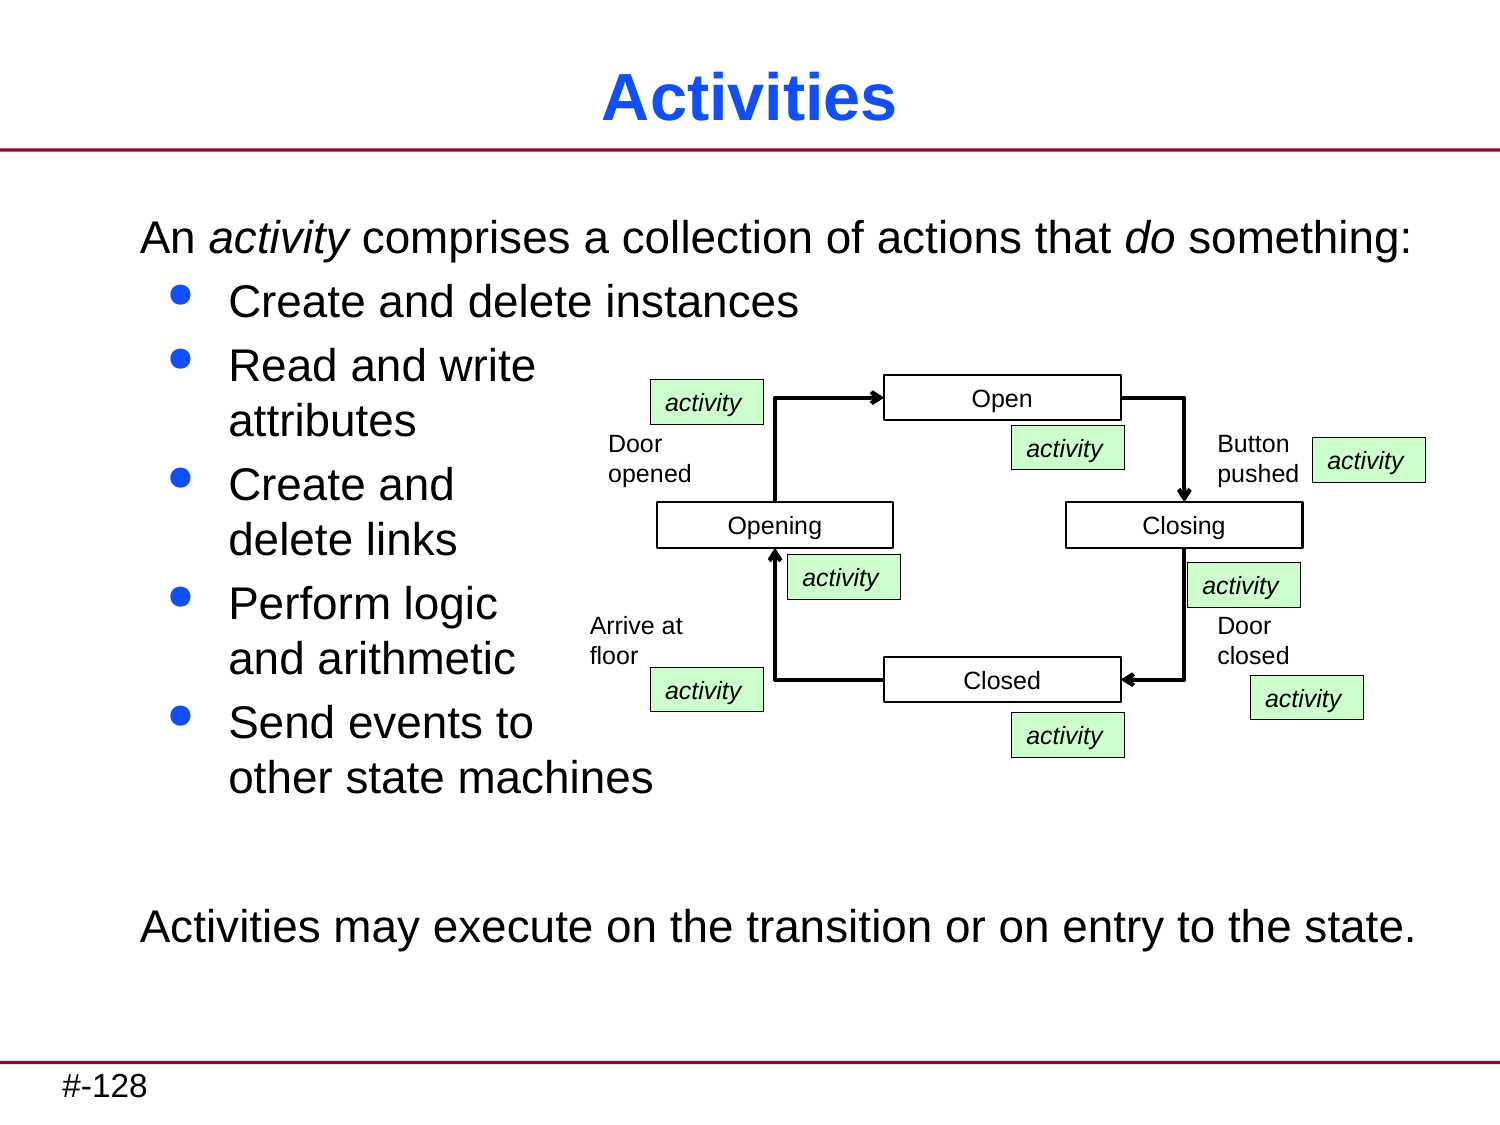

# Activities
An activity comprises a collection of actions that do something:
Create and delete instances
Read and write
attributes
Create and
delete links
Perform logic
and arithmetic
Send events to
other state machines

Activities may execute on the transition or on entry to the state.
Open
Opening
Closing
Closed
activity
activity
activity
Door opened
Button pushed
activity
activity
activity
Arrive at floor
Door closed
activity
activity